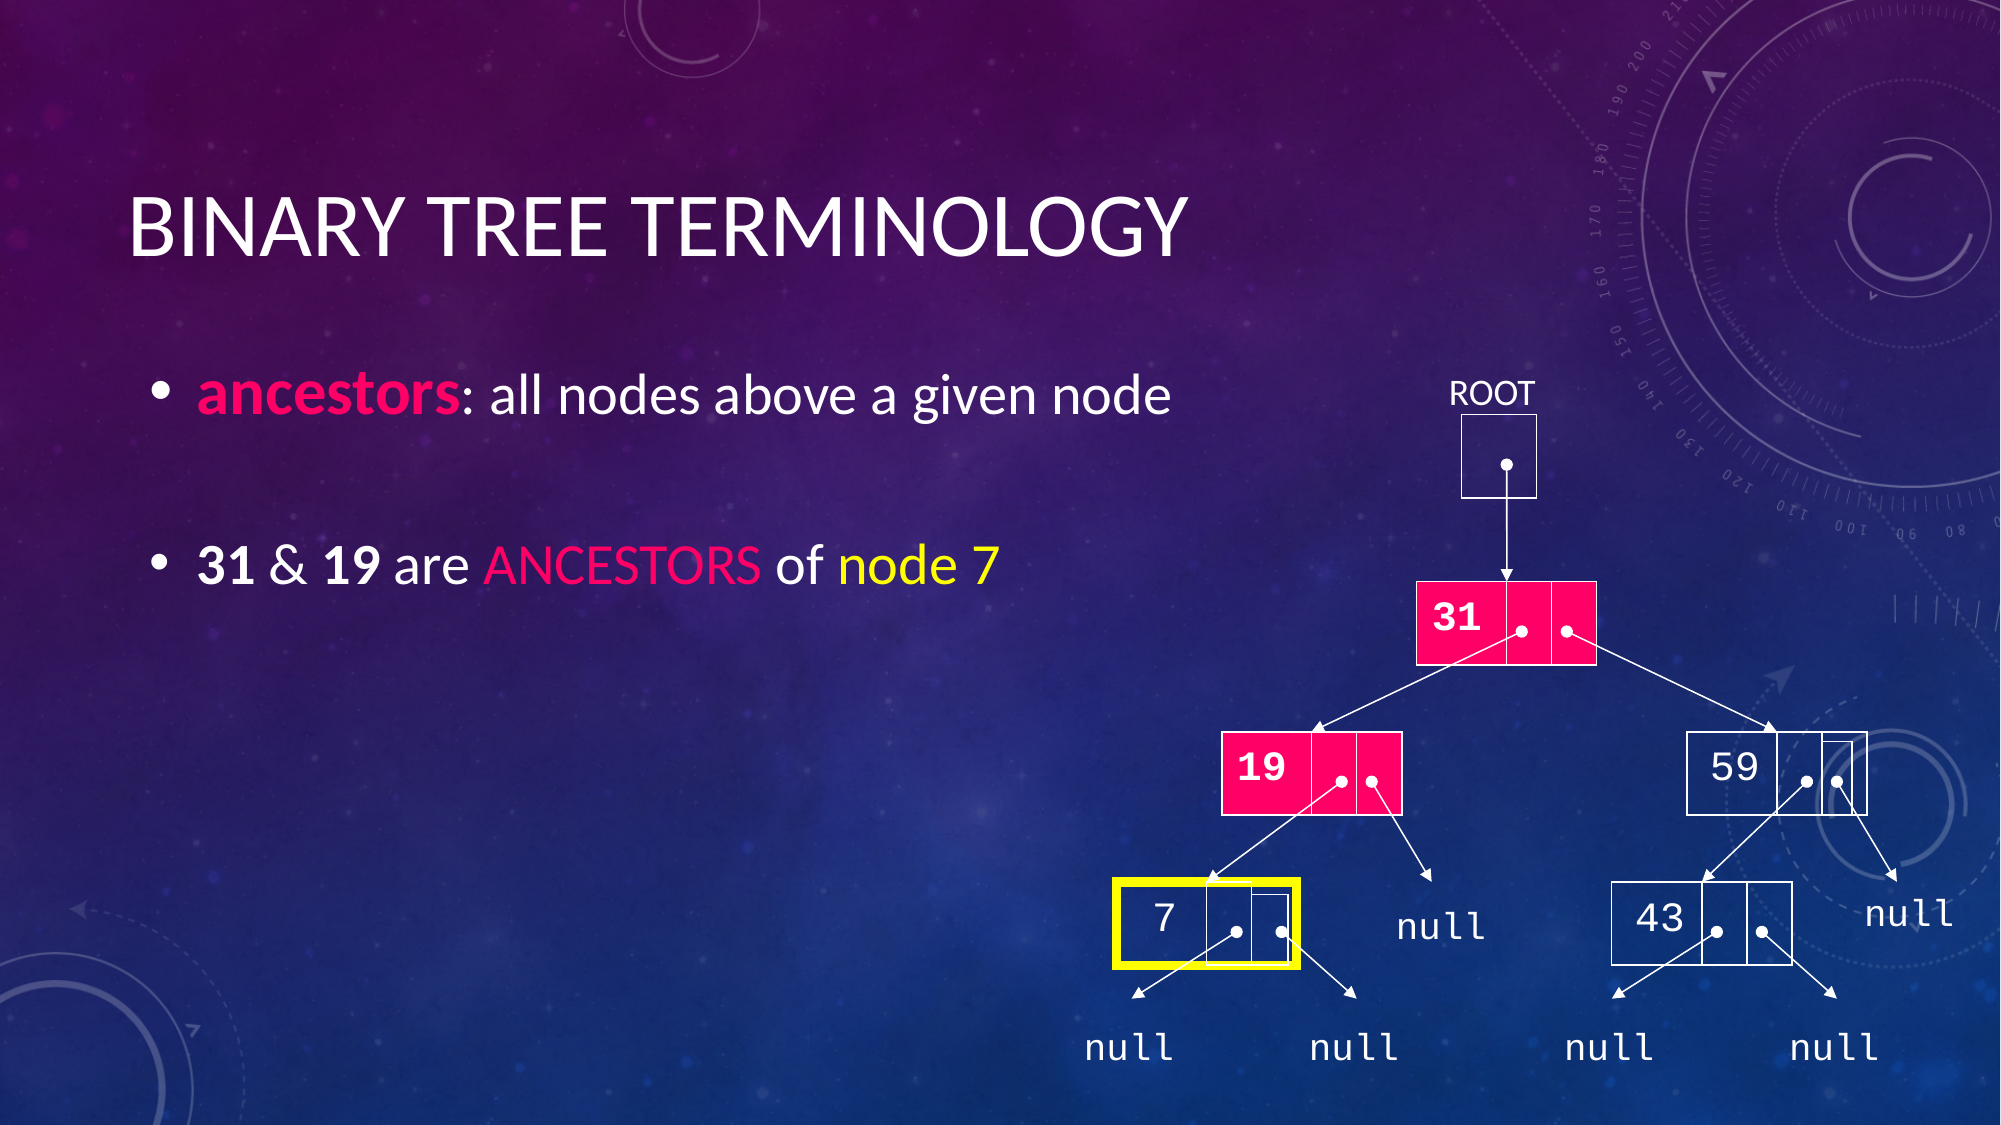

# Binary Tree Terminology
ROOT
ancestors: all nodes above a given node

31 & 19 are ANCESTORS of node 7

31

19

59

7

43

null

null

null
null
null
null